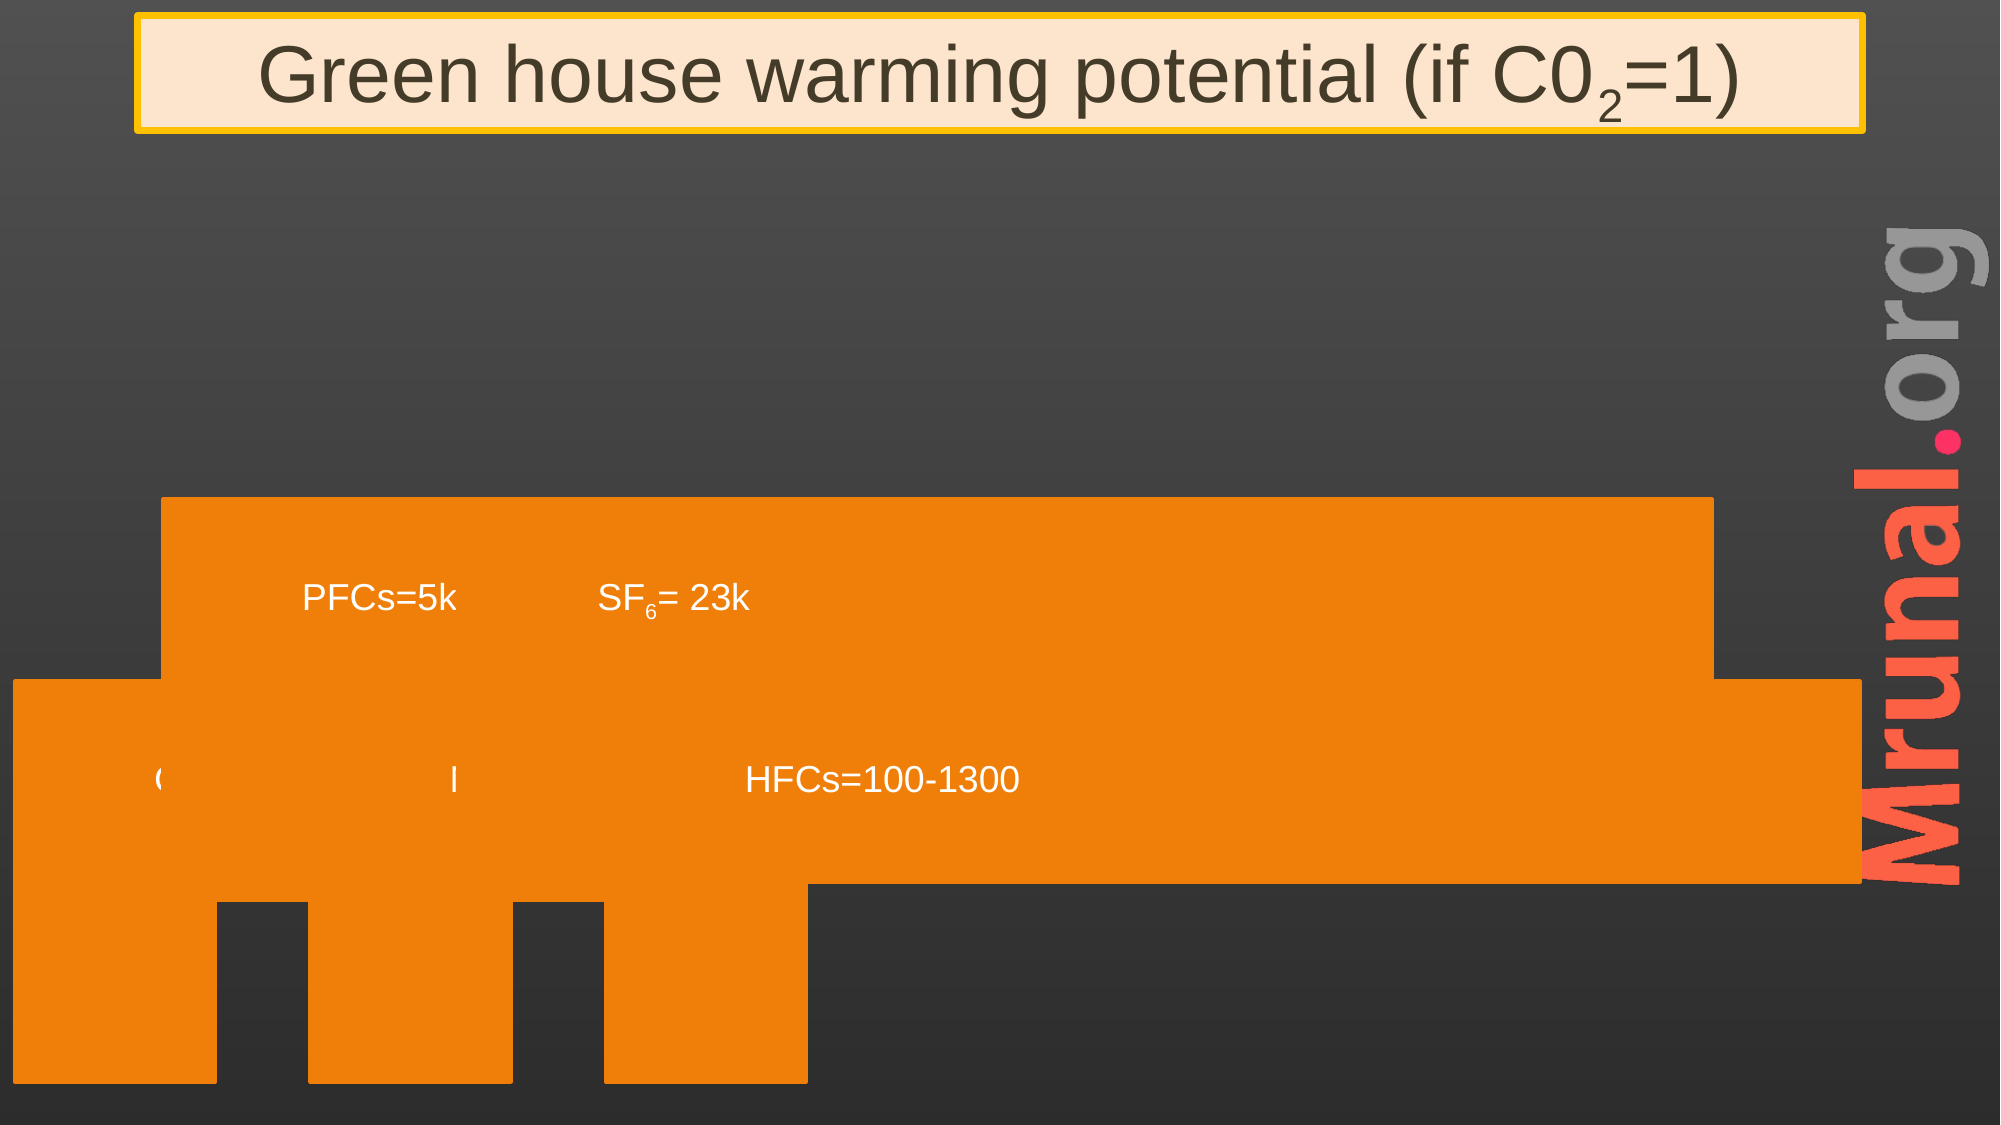

# Green house warming potential (if C02=1)
SF6= 23k
N20=320
CH4=21
HFCs=100-1300
PFCs=5k-10k